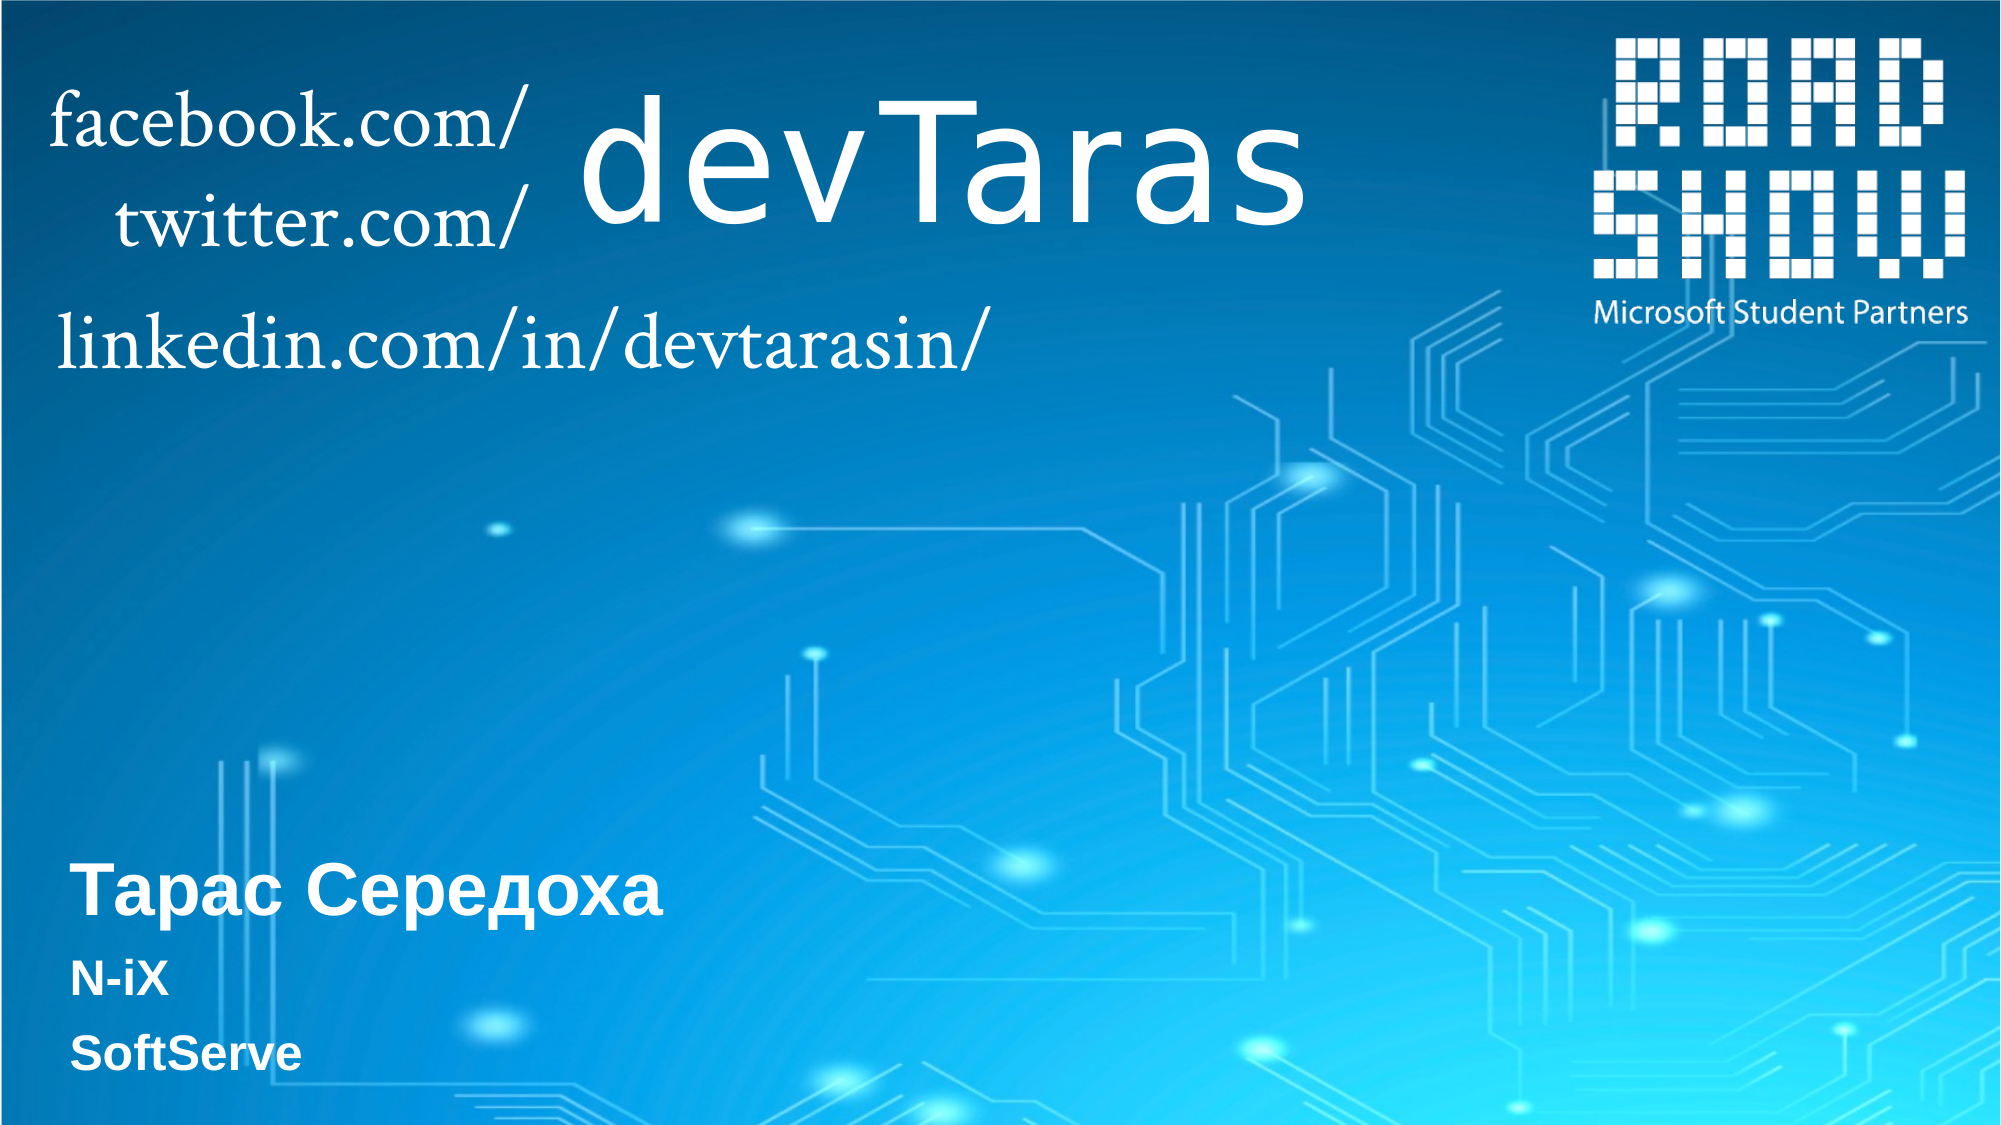

devTaras
facebook.com/
twitter.com/

linkedin.com/in/devtarasin/

Тарас Середоха
N-iX
SoftServe